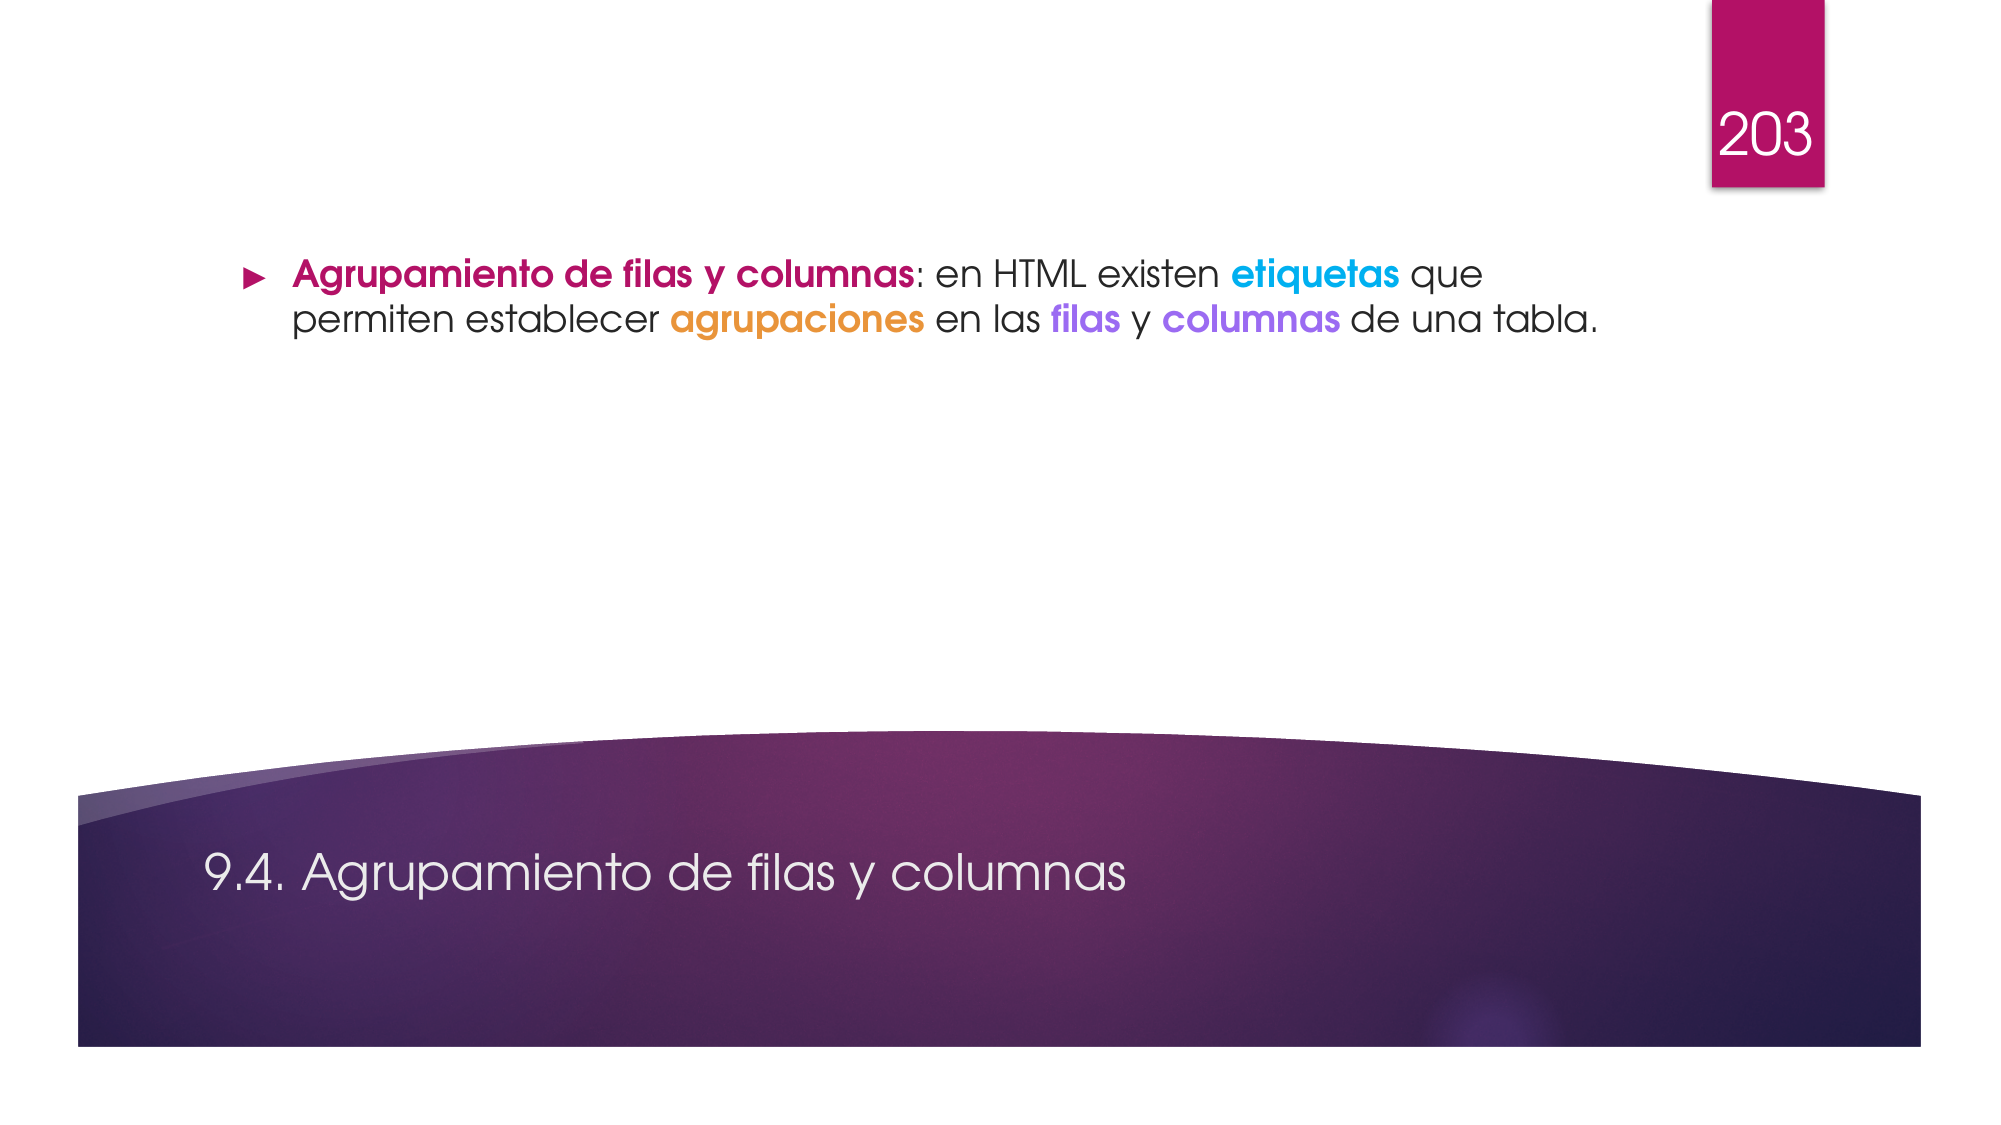

203
Agrupamiento de filas y columnas: en HTML existen etiquetas que permiten establecer agrupaciones en las filas y columnas de una tabla.
# 9.4. Agrupamiento de filas y columnas